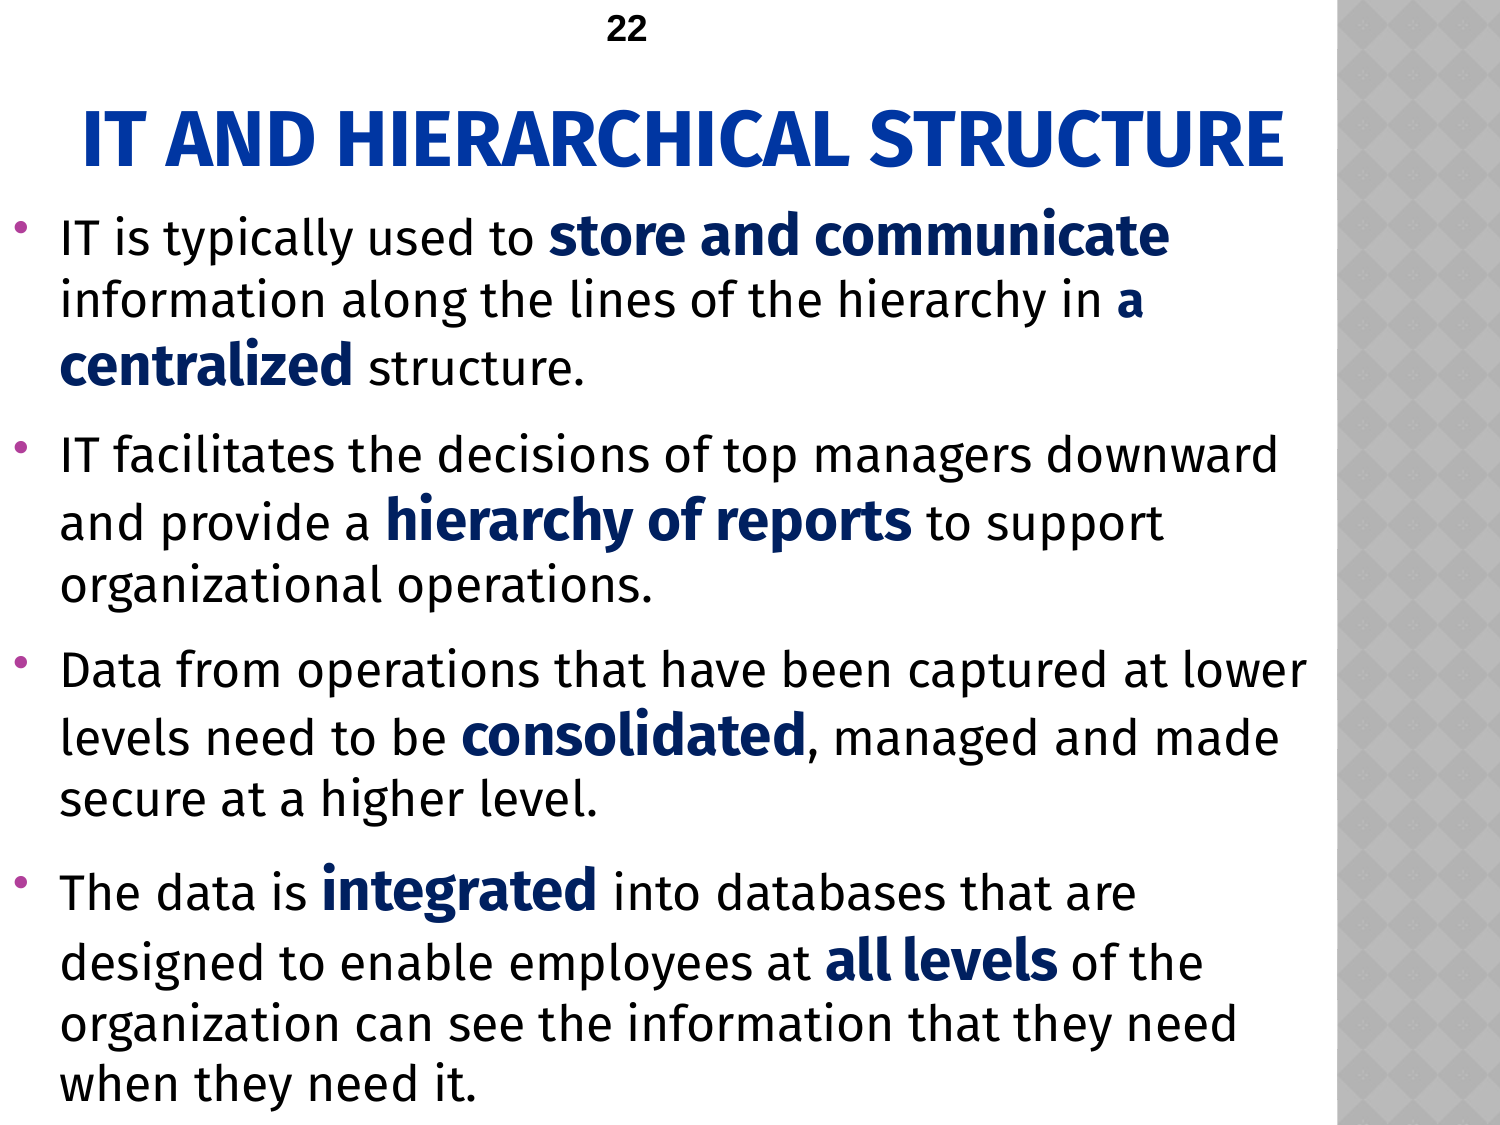

It and Hierarchical Structure
IT is typically used to store and communicate information along the lines of the hierarchy in a centralized structure.
IT facilitates the decisions of top managers downward and provide a hierarchy of reports to support organizational operations.
Data from operations that have been captured at lower levels need to be consolidated, managed and made secure at a higher level.
The data is integrated into databases that are designed to enable employees at all levels of the organization can see the information that they need when they need it.